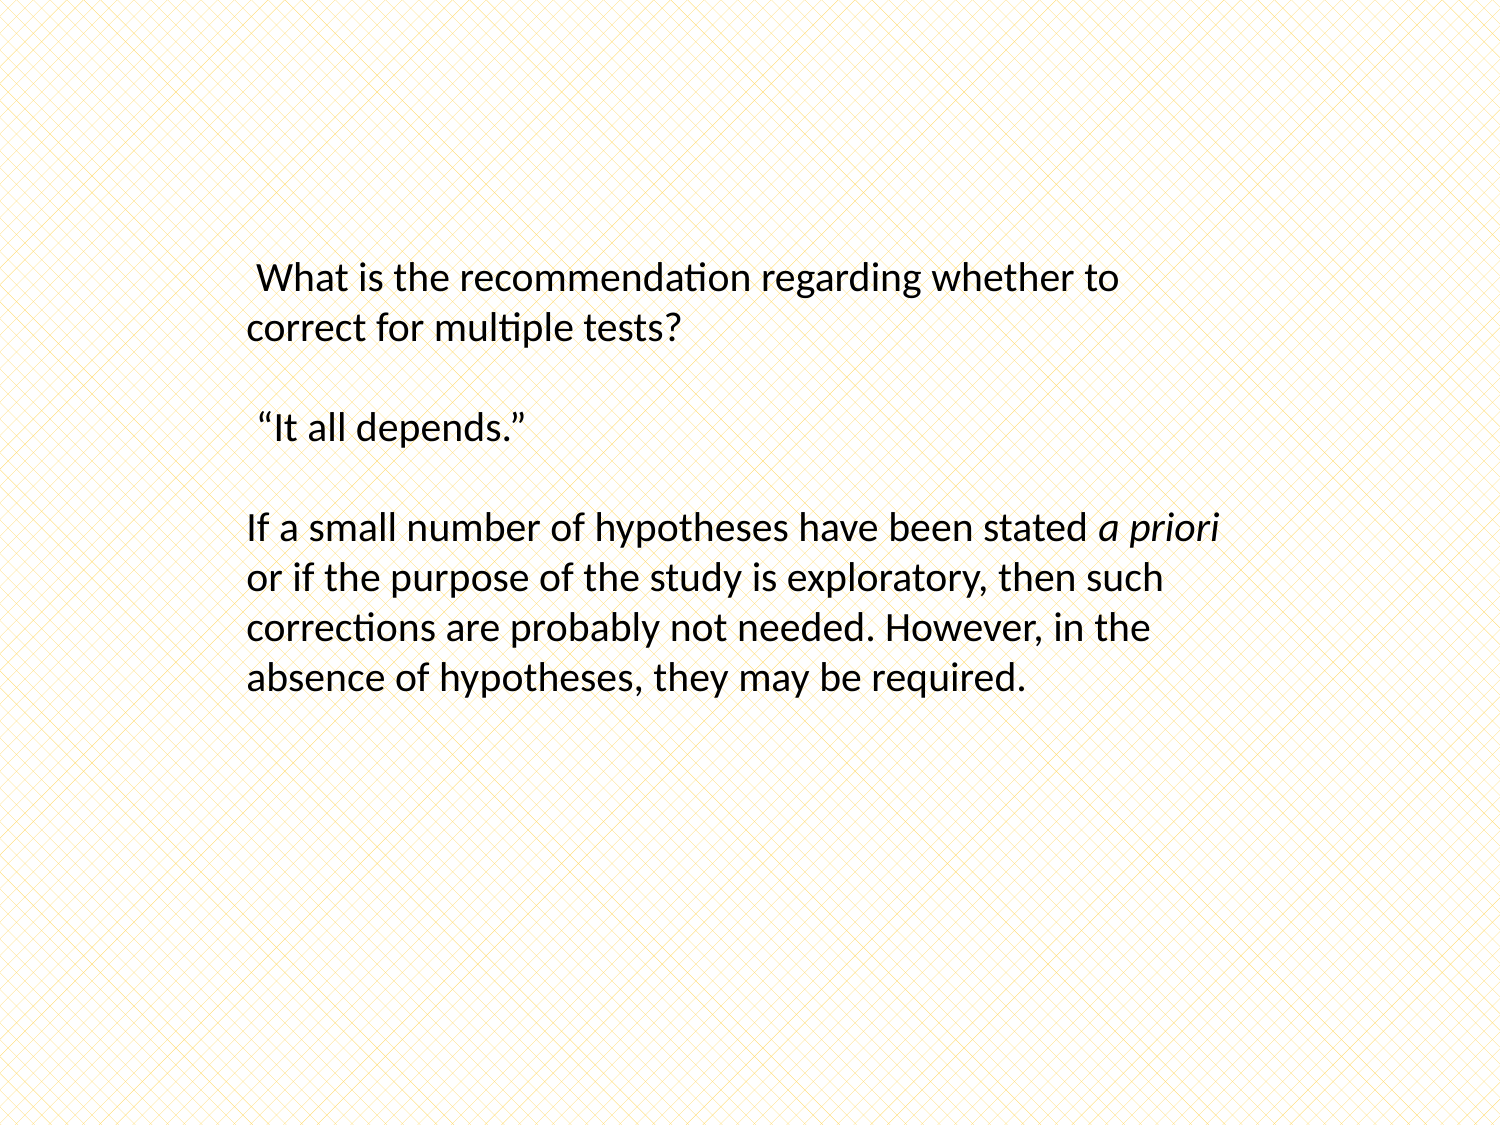

What is the recommendation regarding whether to correct for multiple tests?

 “It all depends.”

If a small number of hypotheses have been stated a priori or if the purpose of the study is exploratory, then such corrections are probably not needed. However, in the absence of hypotheses, they may be required.